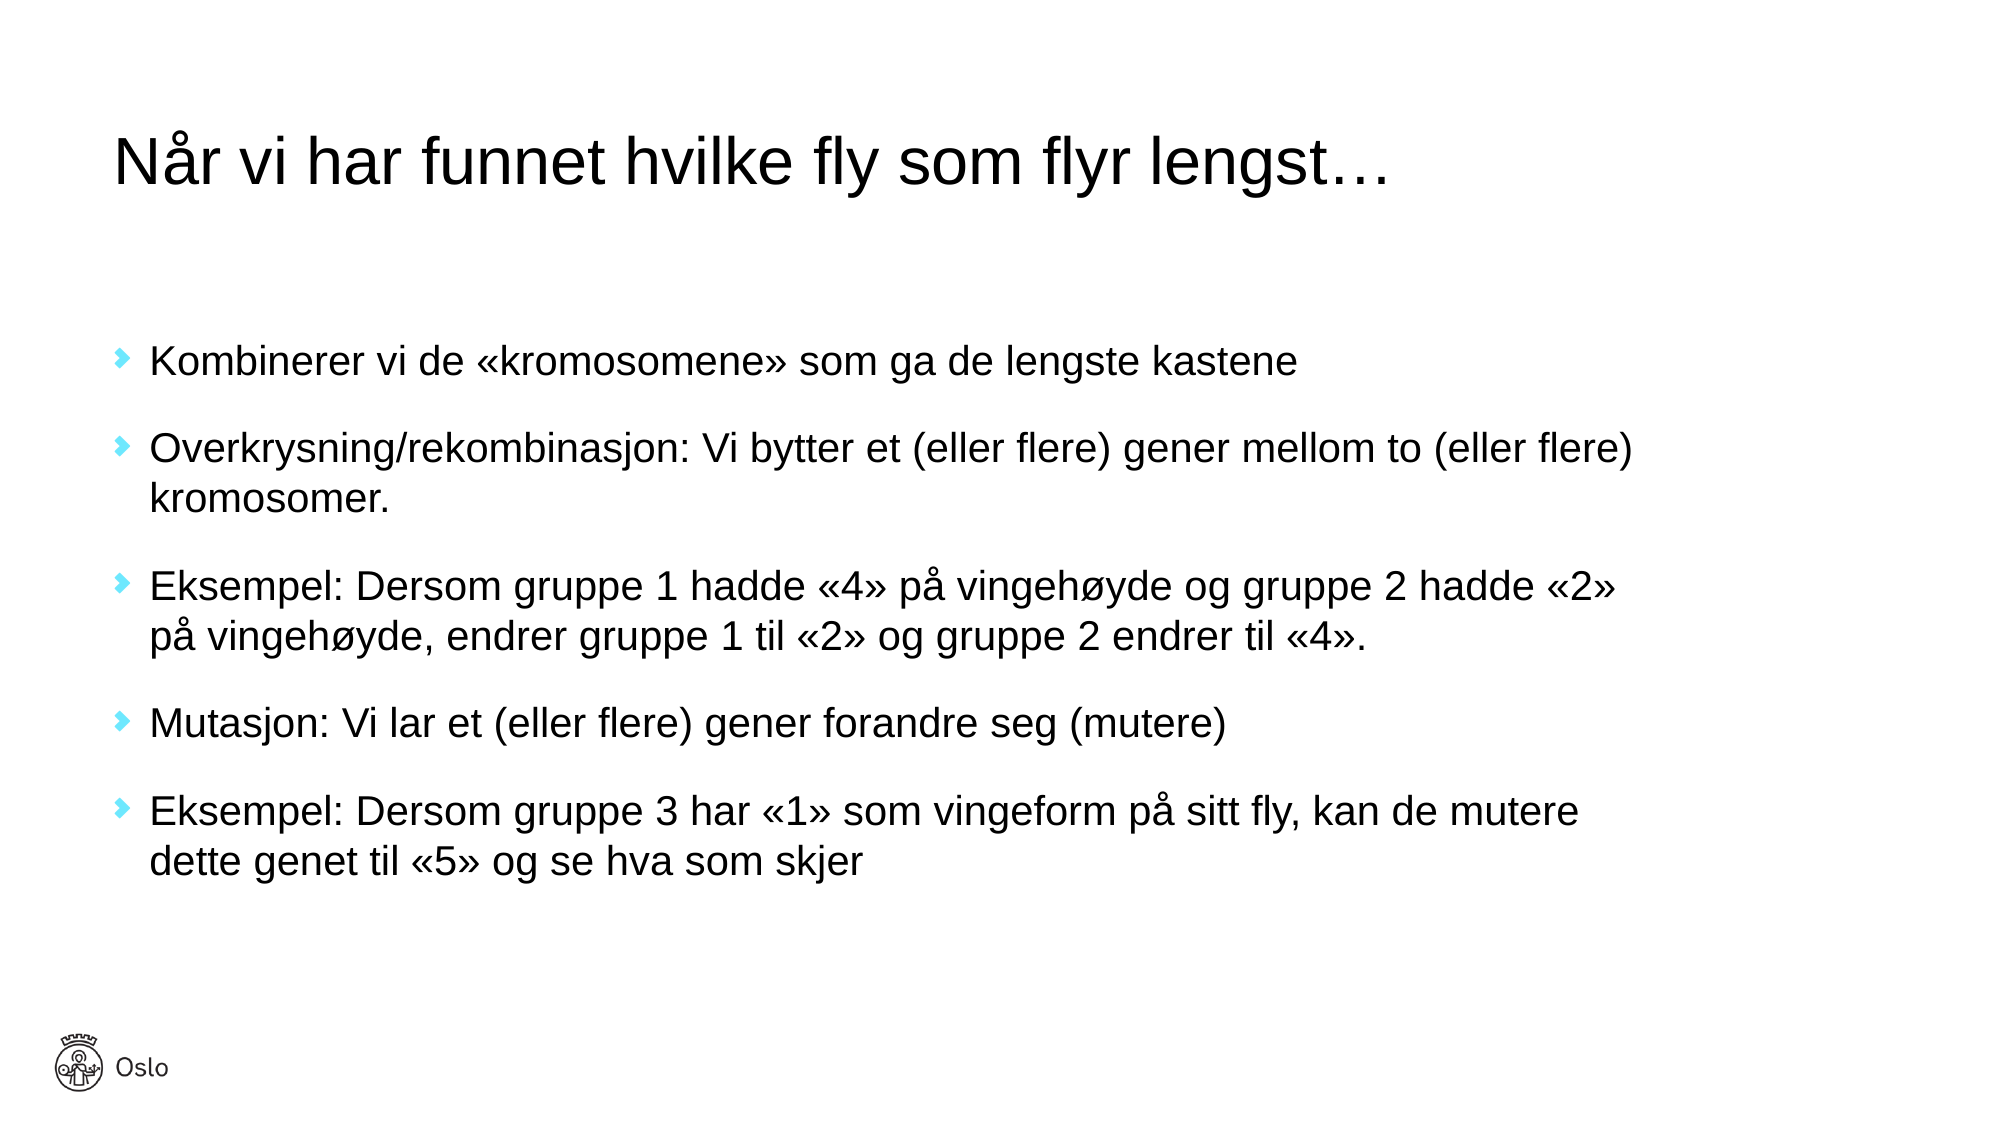

# Når vi har funnet hvilke fly som flyr lengst…
Kombinerer vi de «kromosomene» som ga de lengste kastene
Overkrysning/rekombinasjon: Vi bytter et (eller flere) gener mellom to (eller flere) kromosomer.
Eksempel: Dersom gruppe 1 hadde «4» på vingehøyde og gruppe 2 hadde «2» på vingehøyde, endrer gruppe 1 til «2» og gruppe 2 endrer til «4».
Mutasjon: Vi lar et (eller flere) gener forandre seg (mutere)
Eksempel: Dersom gruppe 3 har «1» som vingeform på sitt fly, kan de mutere dette genet til «5» og se hva som skjer